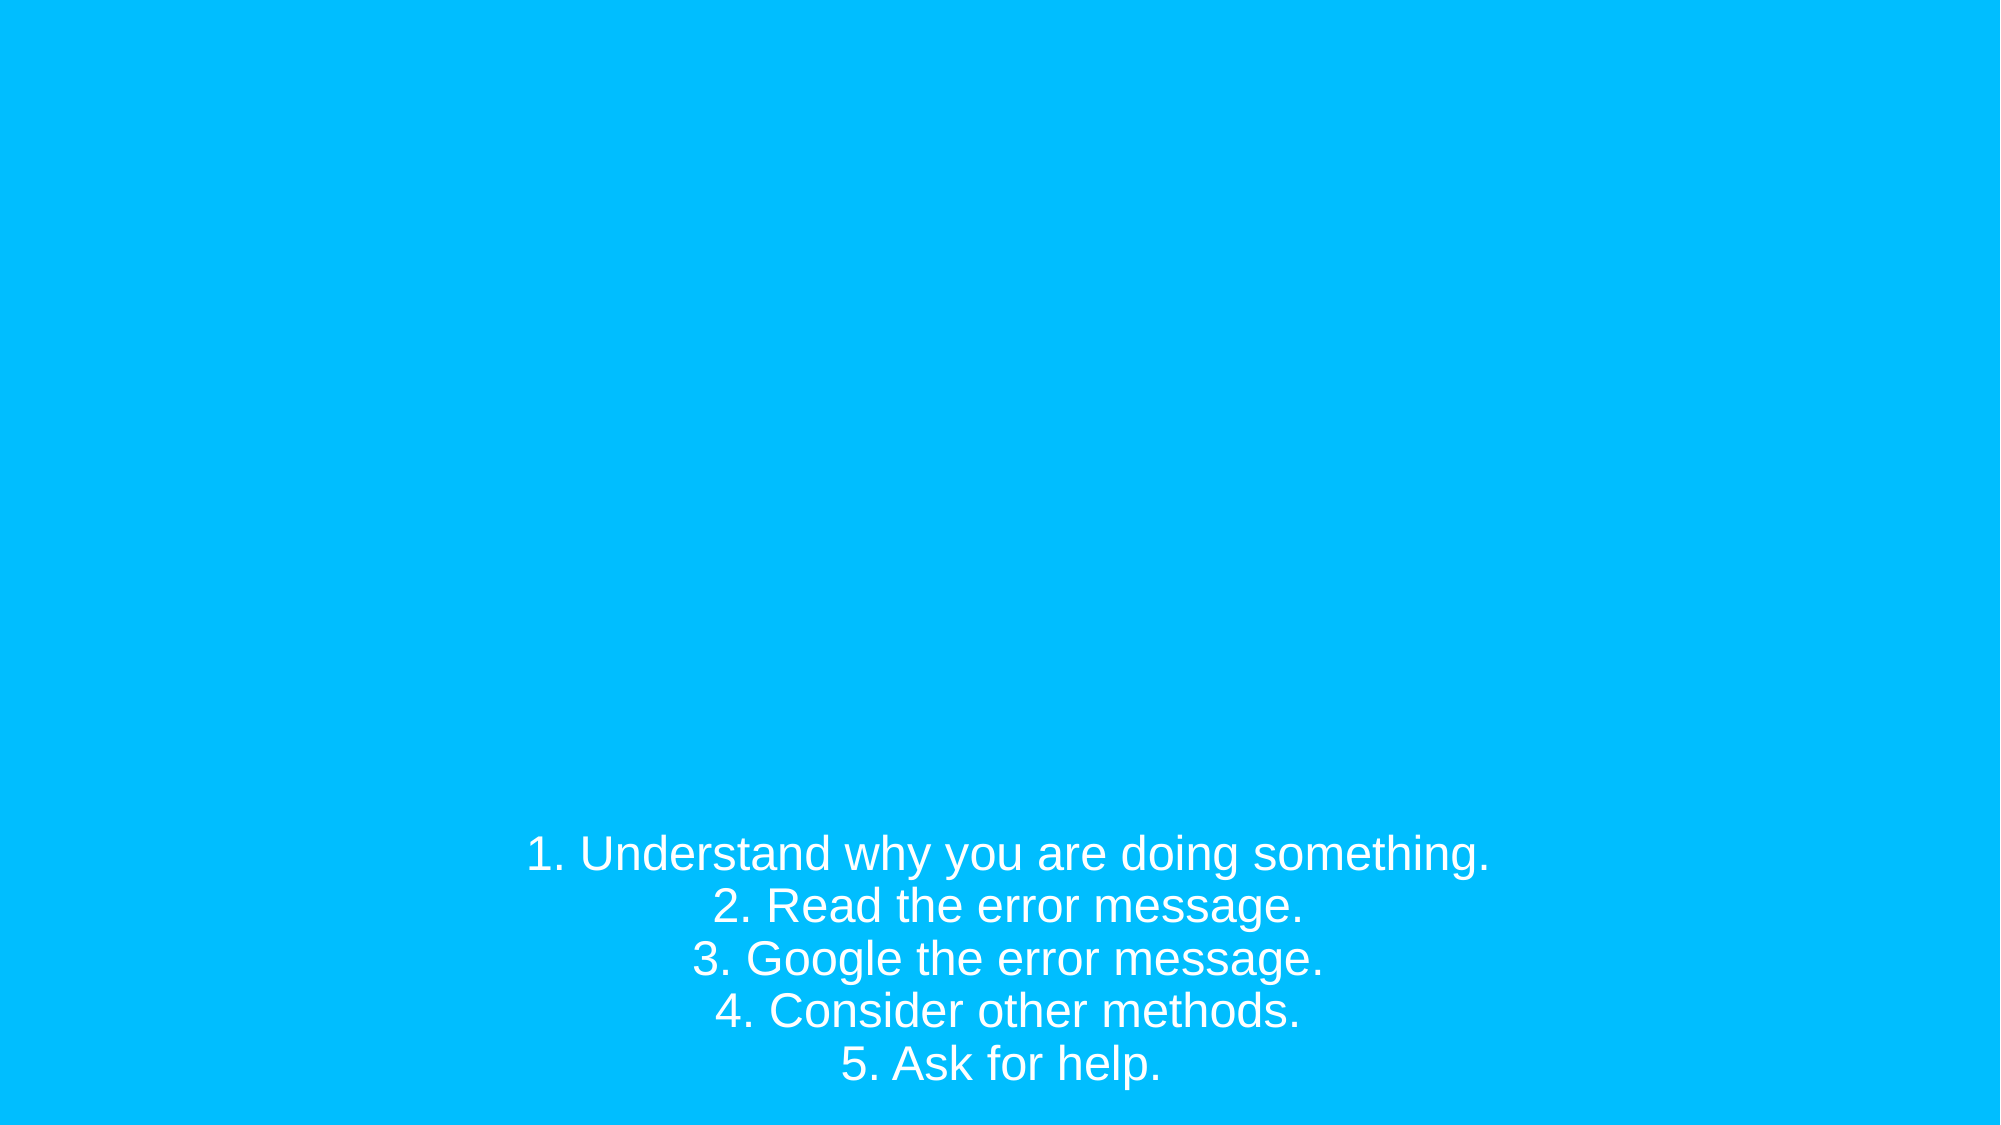

# 1. Understand why you are doing something. 2. Read the error message. 3. Google the error message. 4. Consider other methods. 5. Ask for help.